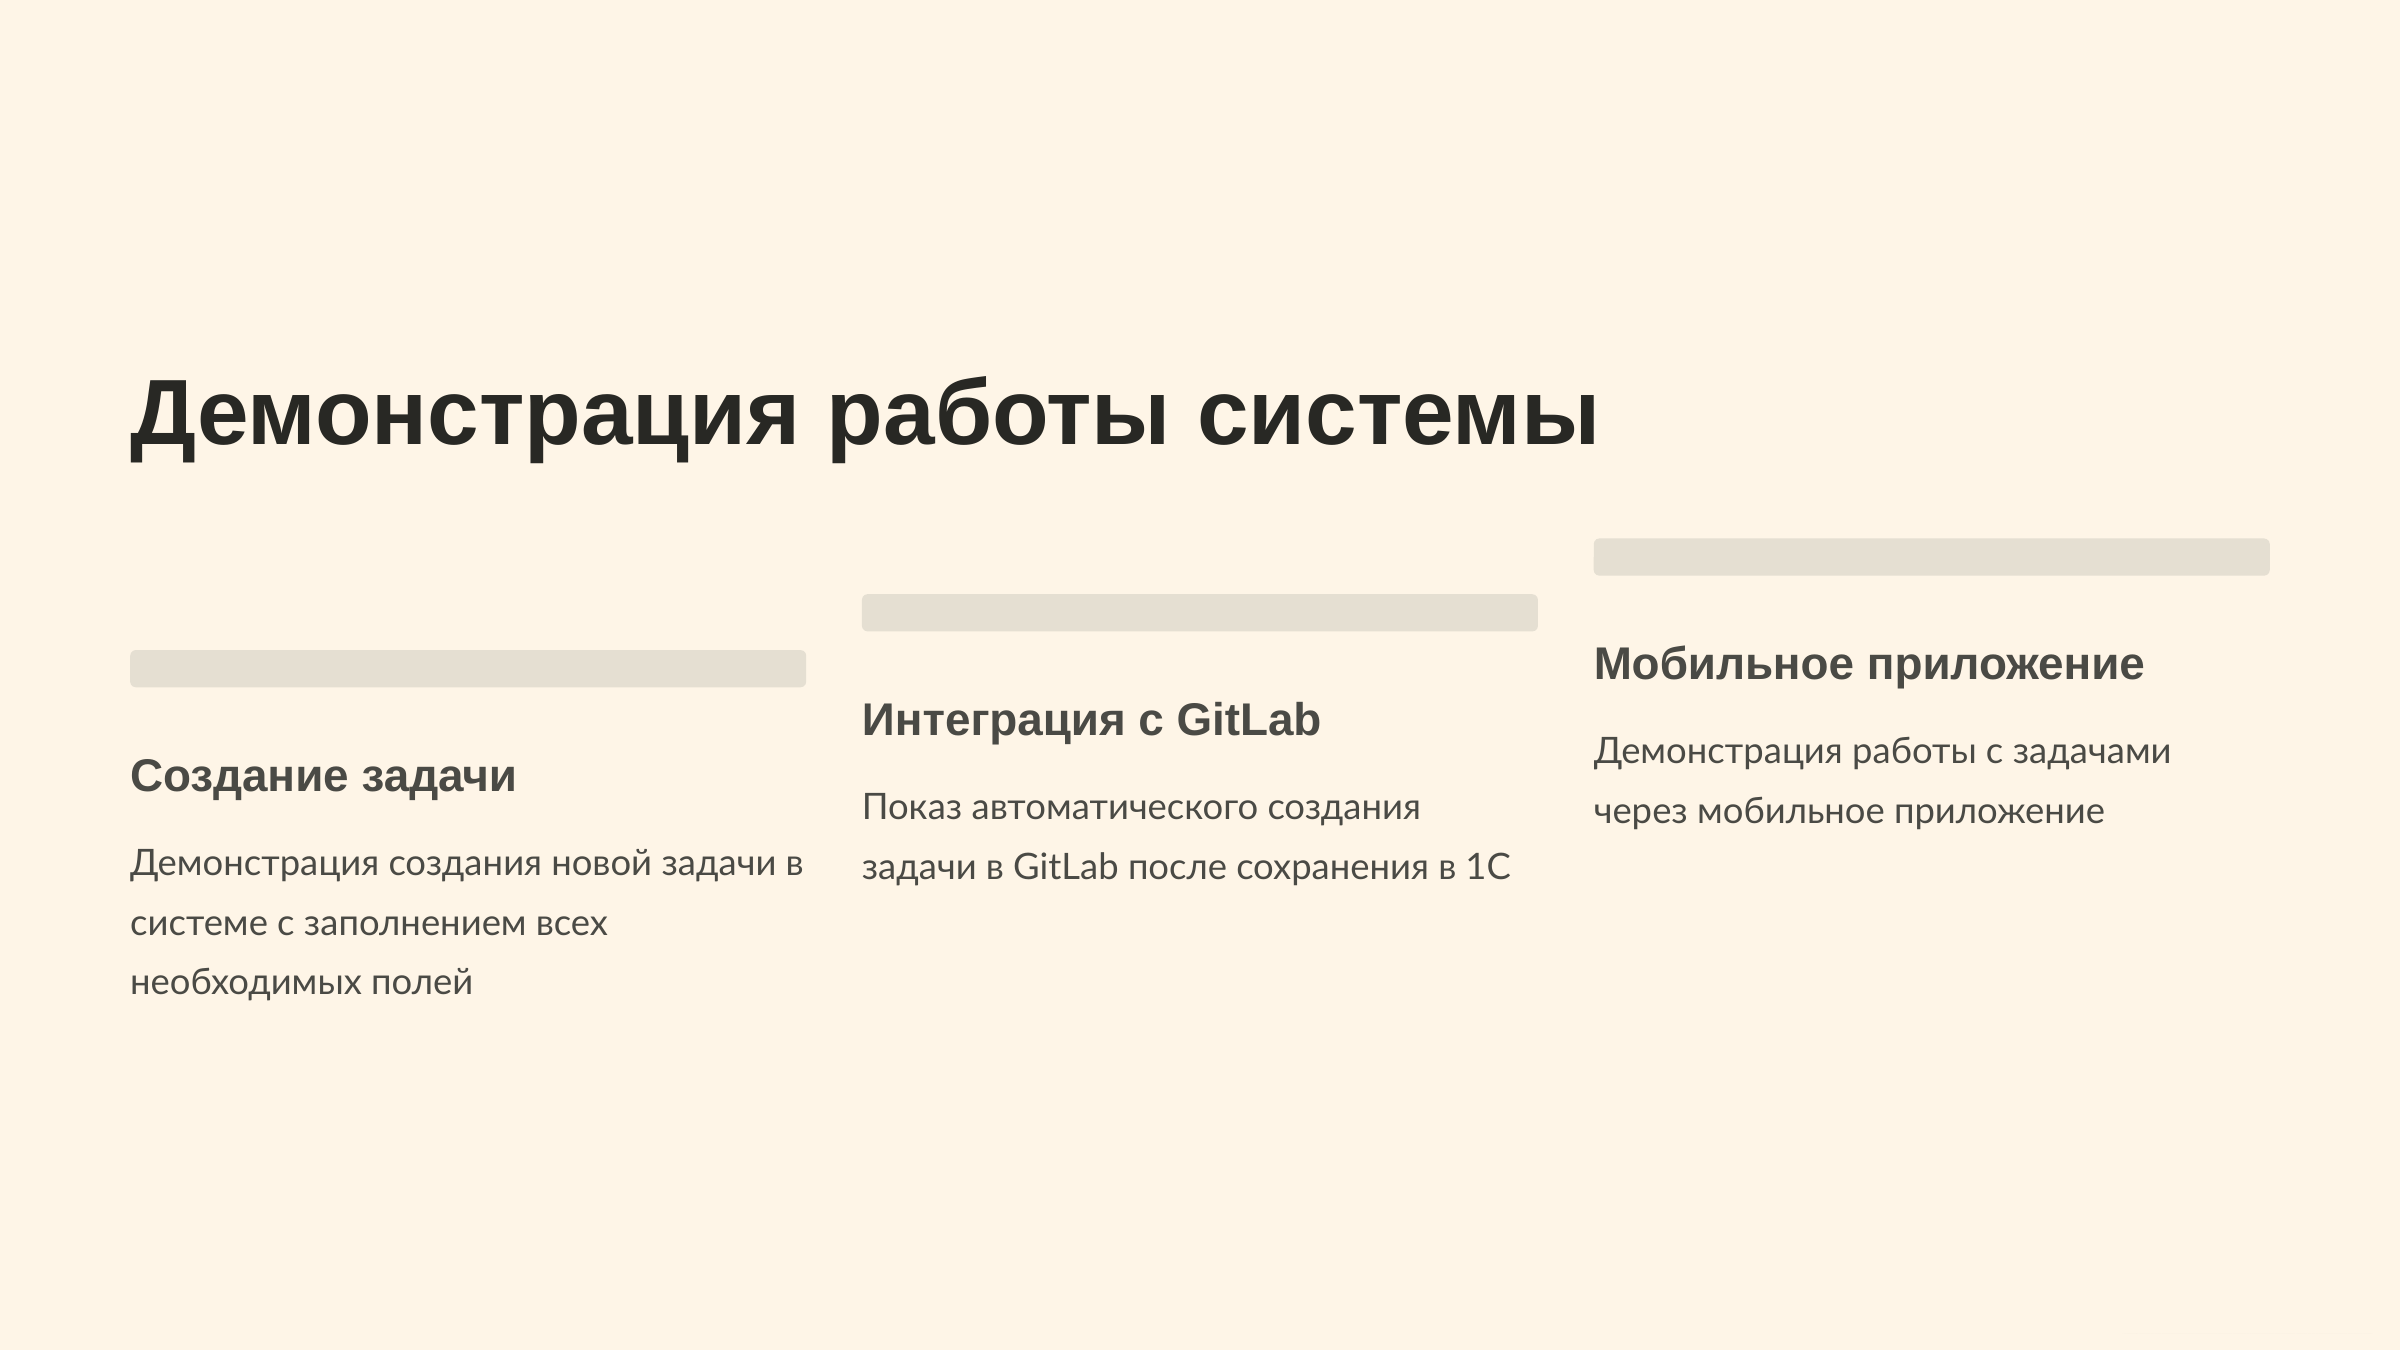

Демонстрация работы системы

Мобильное приложение

Интеграция с GitLab
Демонстрация работы с задачами через мобильное приложение
Создание задачи
Показ автоматического создания задачи в GitLab после сохранения в 1С
Демонстрация создания новой задачи в системе с заполнением всех необходимых полей